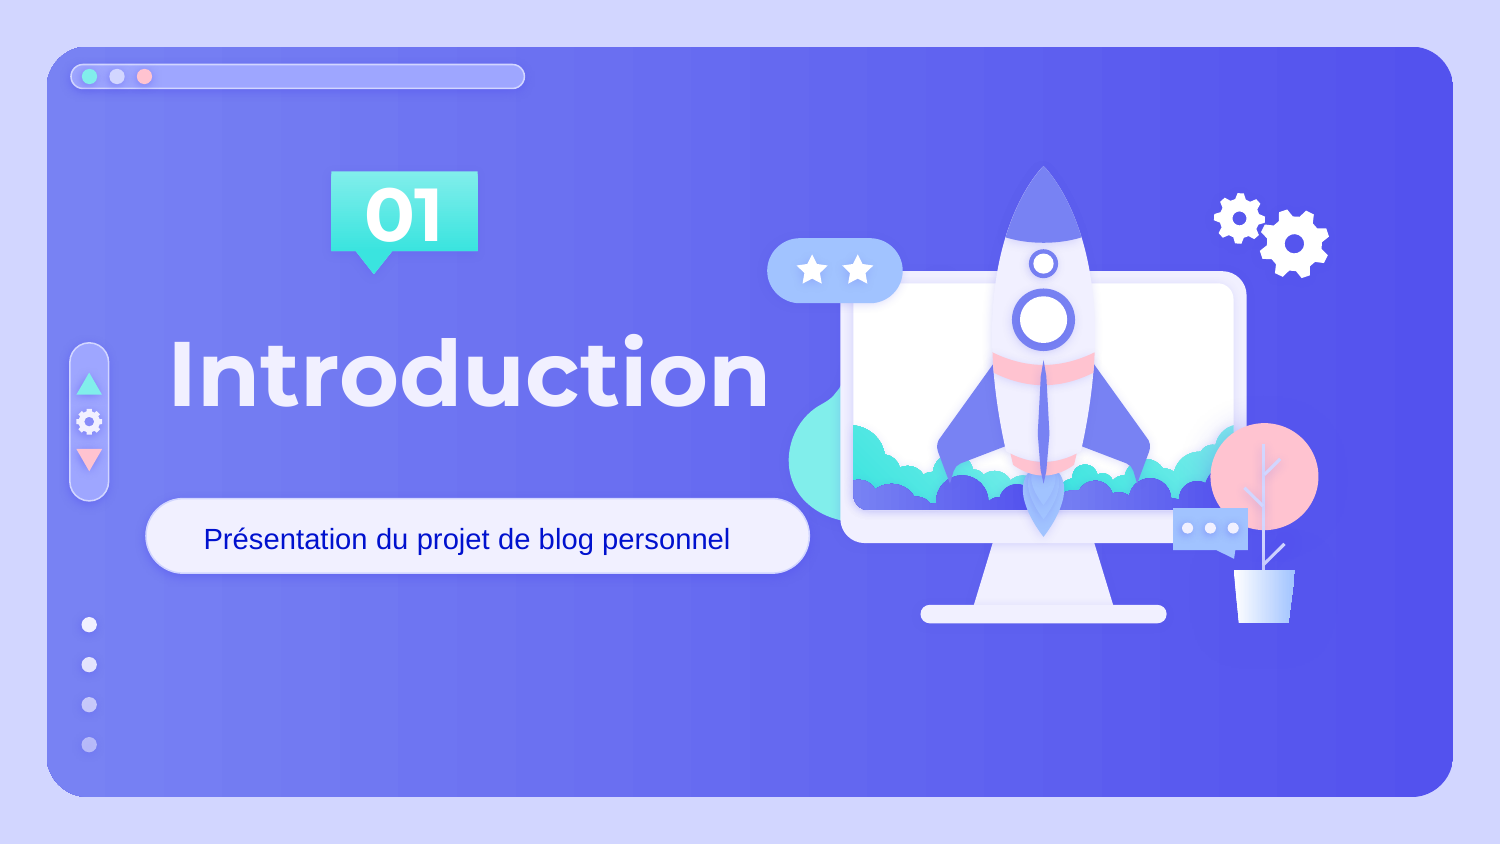

01
# Introduction

Présentation du projet de blog personnel